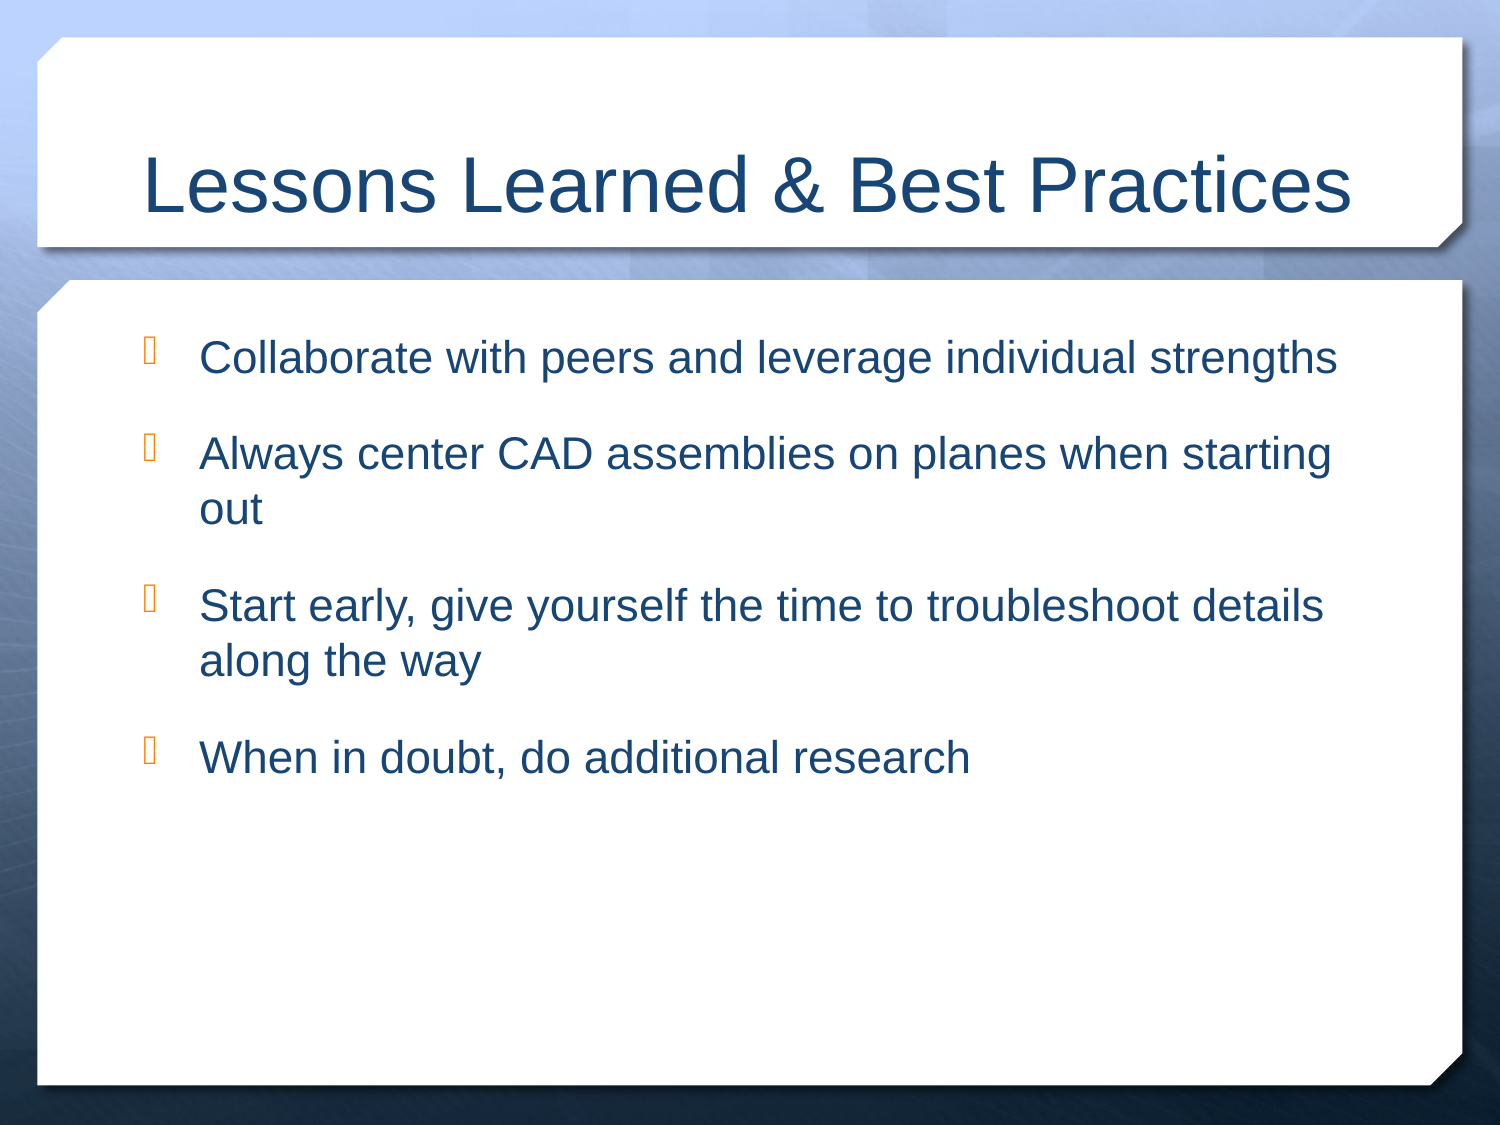

# Lessons Learned & Best Practices
Collaborate with peers and leverage individual strengths
Always center CAD assemblies on planes when starting out
Start early, give yourself the time to troubleshoot details along the way
When in doubt, do additional research